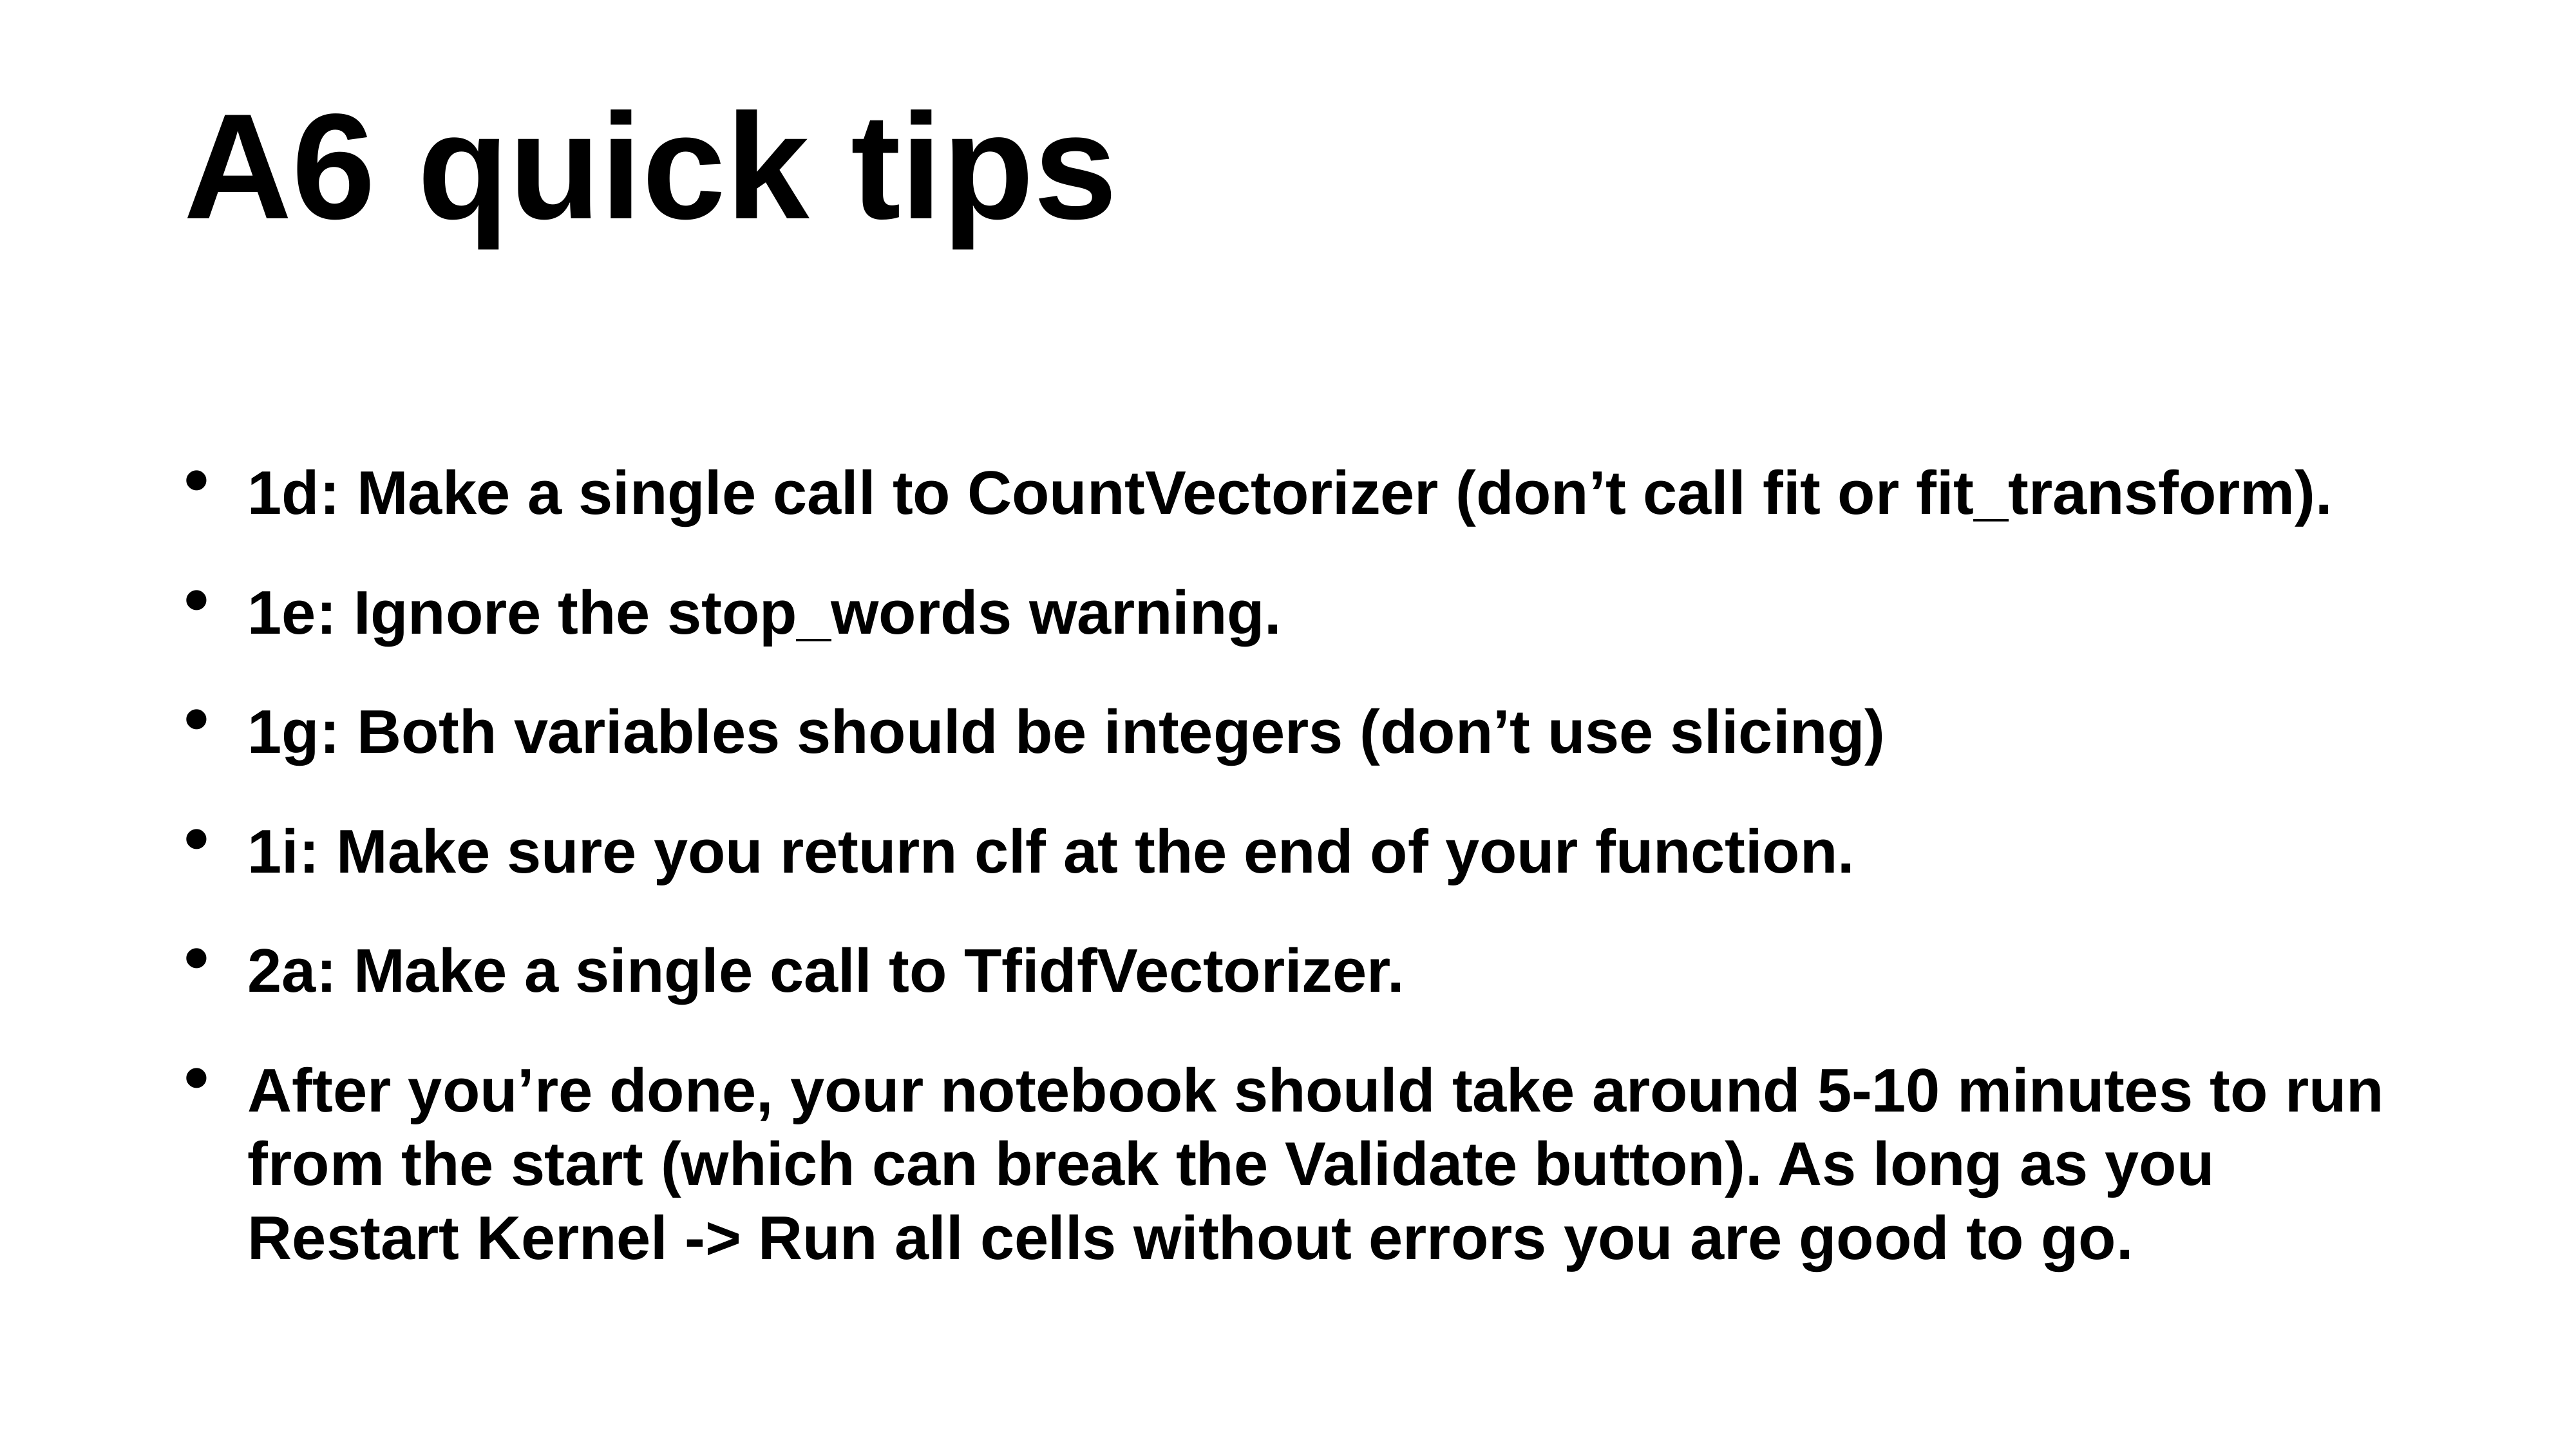

# A6 quick tips
1d: Make a single call to CountVectorizer (don’t call fit or fit_transform).
1e: Ignore the stop_words warning.
1g: Both variables should be integers (don’t use slicing)
1i: Make sure you return clf at the end of your function.
2a: Make a single call to TfidfVectorizer.
After you’re done, your notebook should take around 5-10 minutes to run from the start (which can break the Validate button). As long as you Restart Kernel -> Run all cells without errors you are good to go.